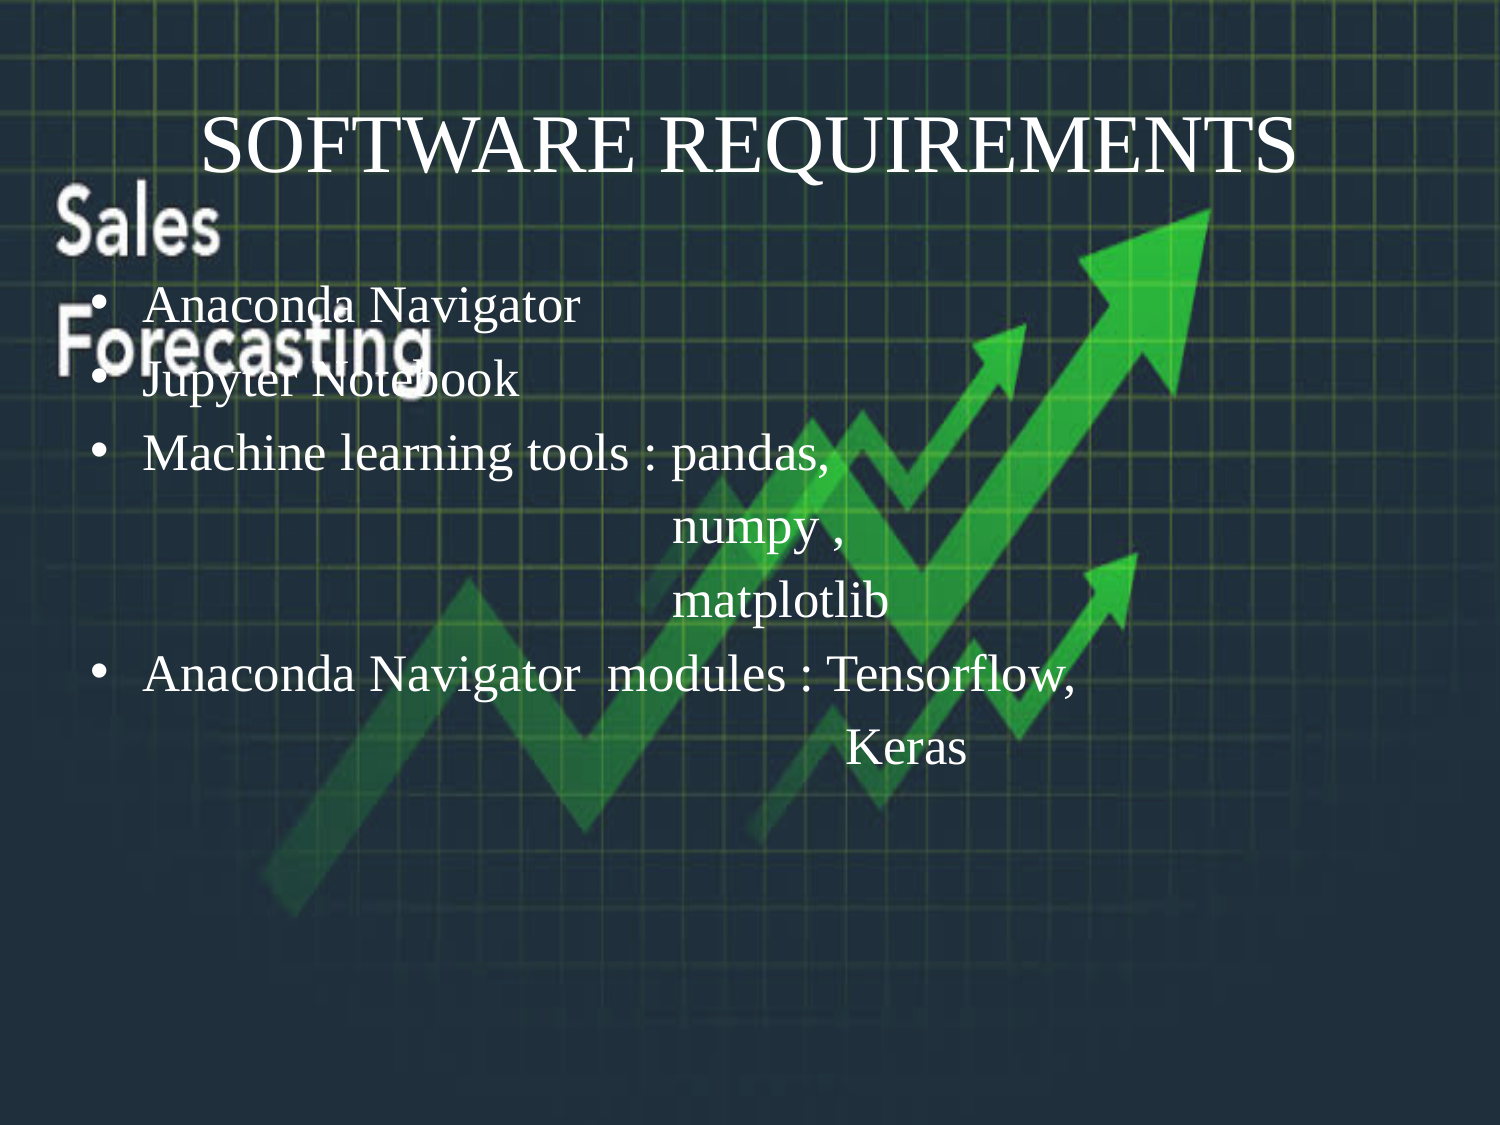

# SOFTWARE REQUIREMENTS
Anaconda Navigator
Jupyter Notebook
Machine learning tools : pandas,
                                            numpy ,
                                            matplotlib
Anaconda Navigator  modules : Tensorflow,
                                                         Keras